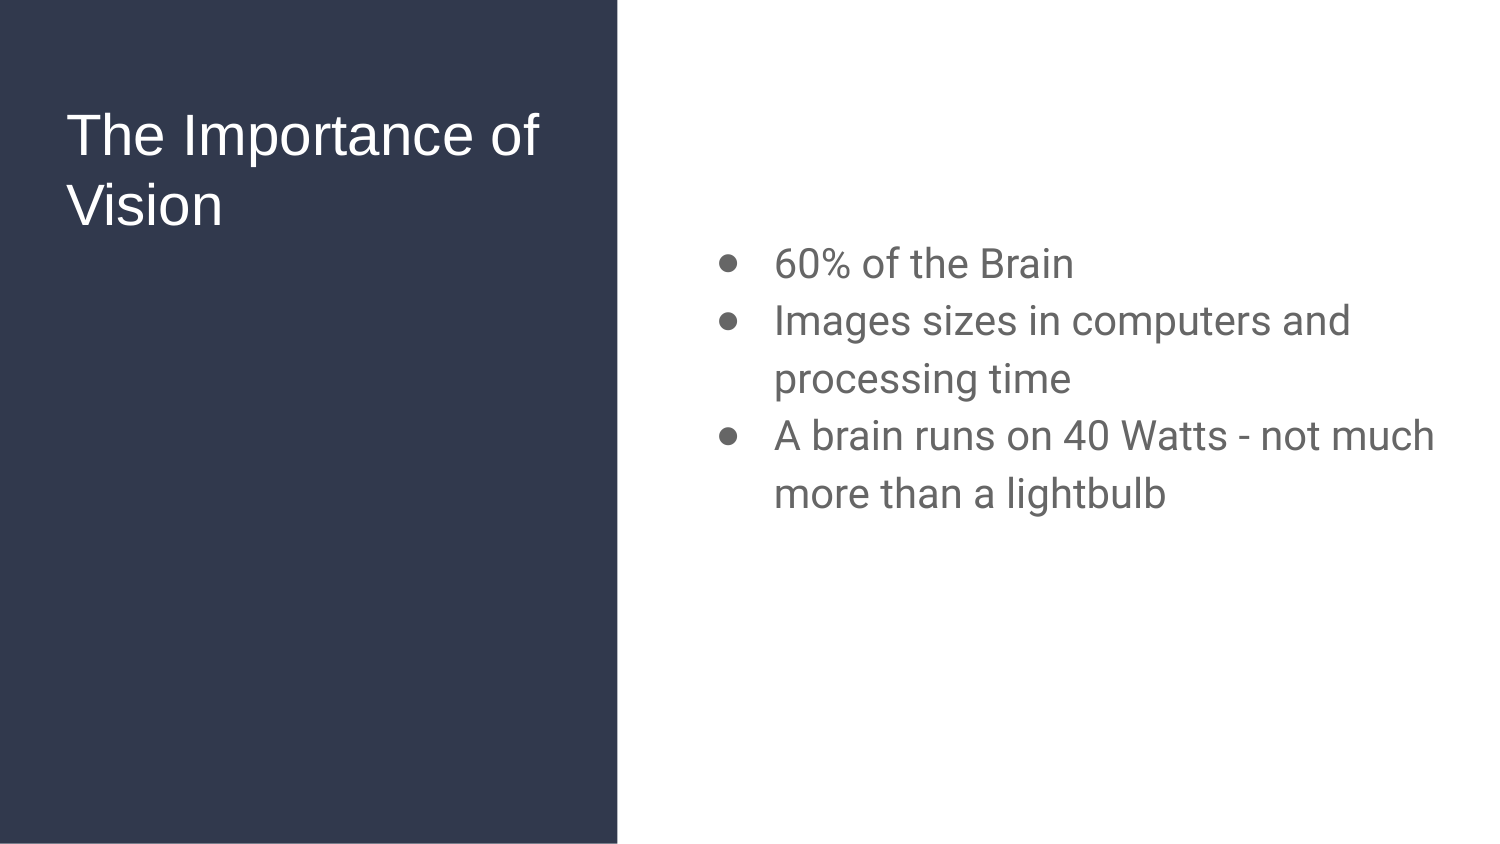

# The Importance of Vision
60% of the Brain
Images sizes in computers and processing time
A brain runs on 40 Watts - not much more than a lightbulb